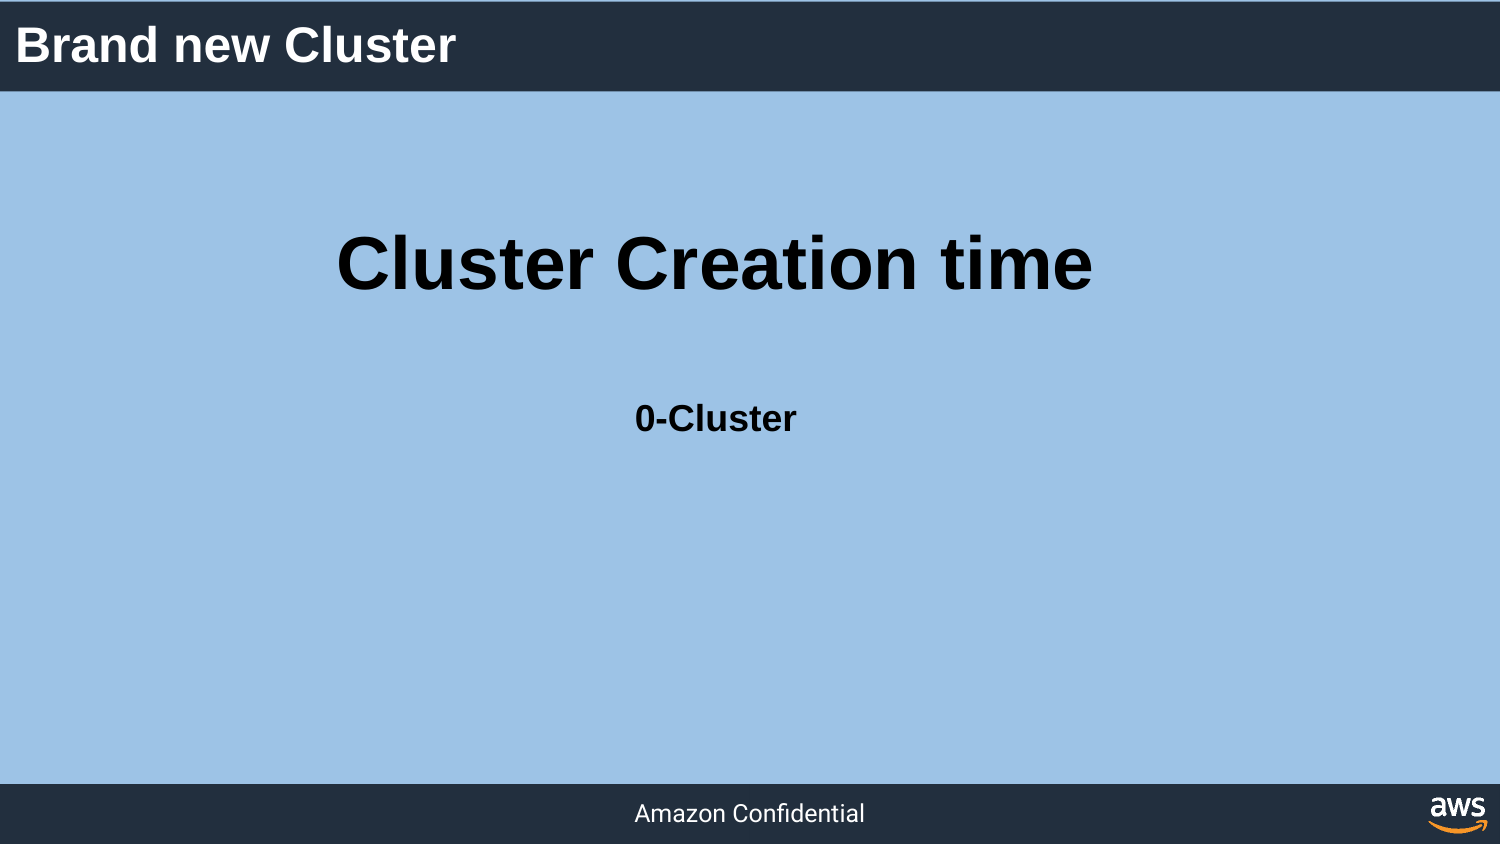

# Brand new Cluster

Cluster Creation time

0-Cluster